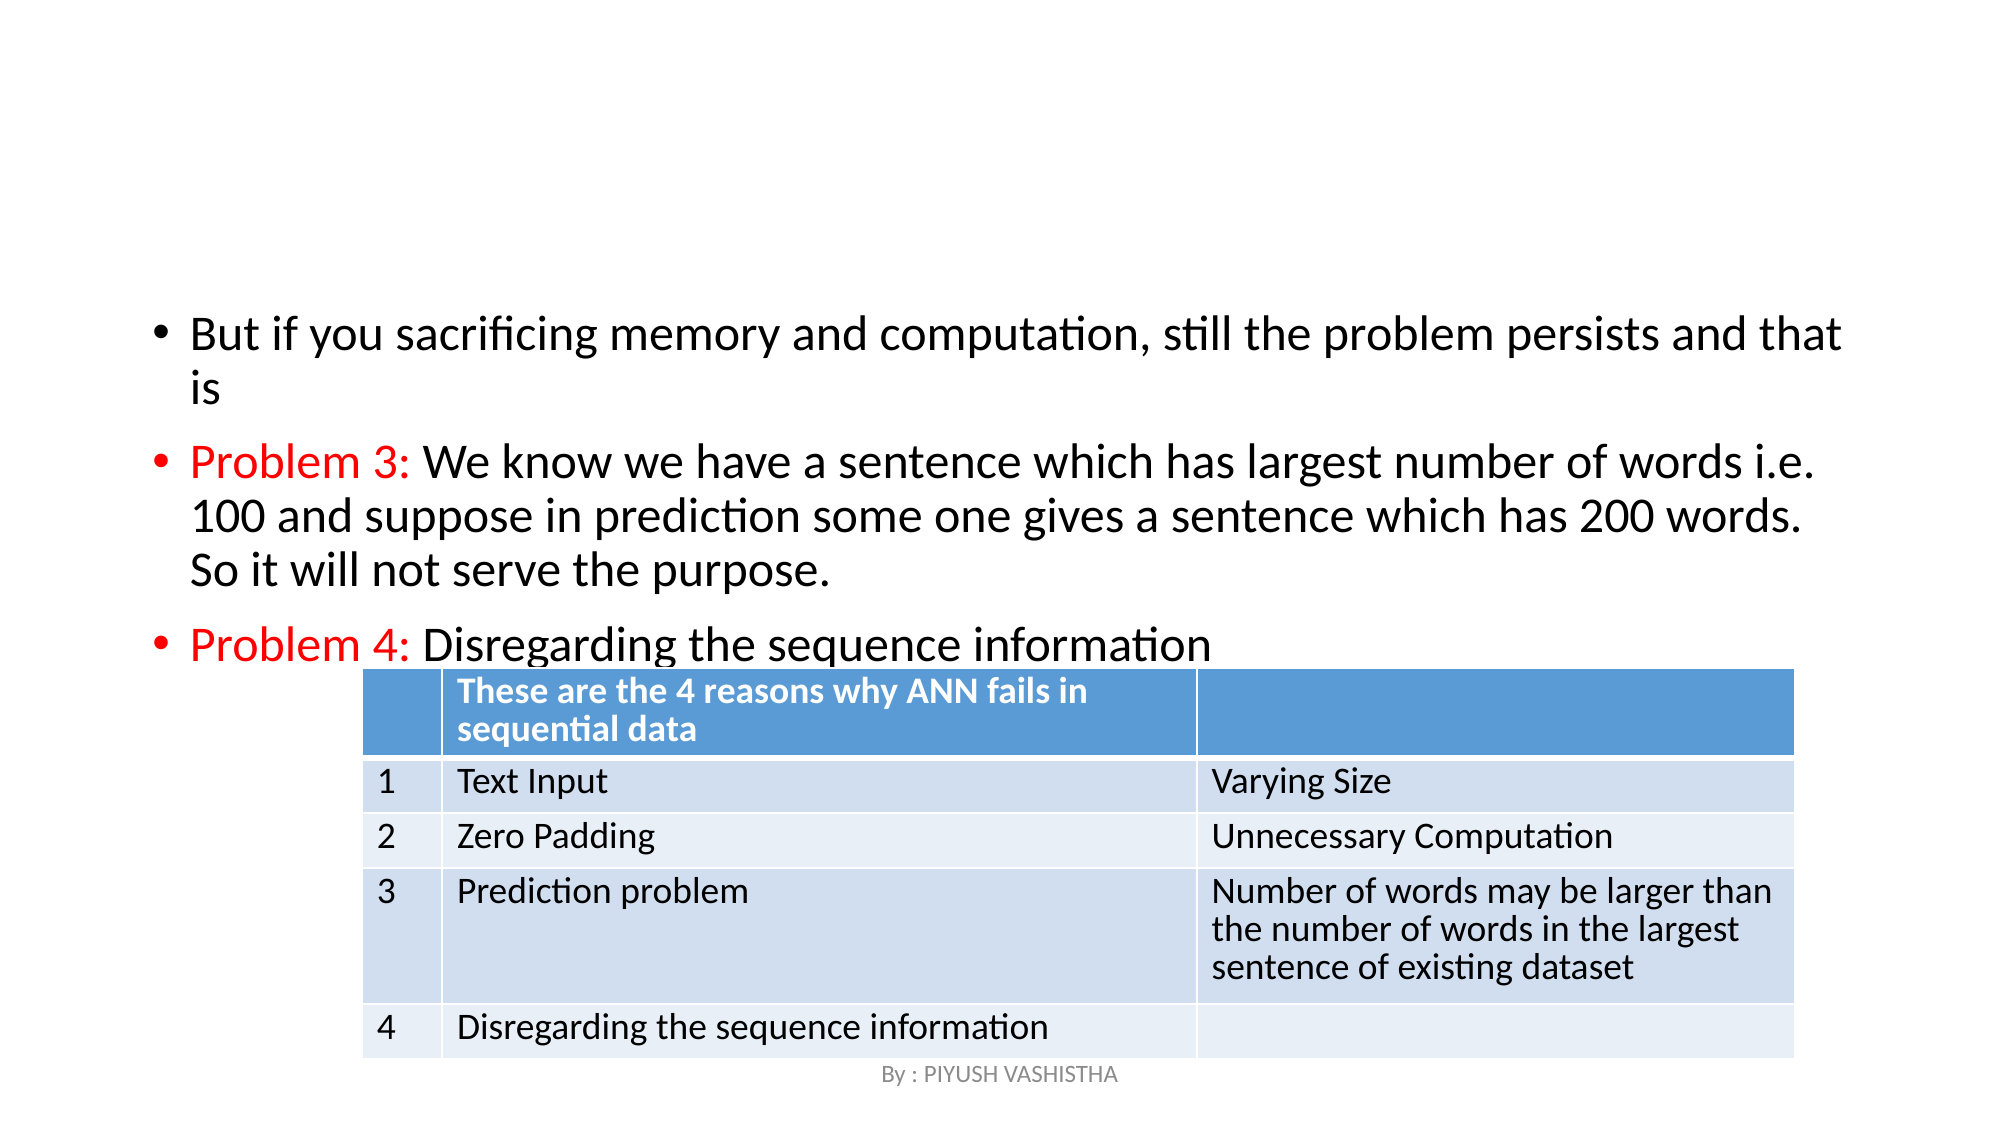

#
But if you sacrificing memory and computation, still the problem persists and that is
Problem 3: We know we have a sentence which has largest number of words i.e. 100 and suppose in prediction some one gives a sentence which has 200 words. So it will not serve the purpose.
Problem 4: Disregarding the sequence information
|  | These are the 4 reasons why ANN fails in sequential data |  |
| --- | --- | --- |
| 1 | Text Input | Varying Size |
| 2 | Zero Padding | Unnecessary Computation |
| 3 | Prediction problem | Number of words may be larger than the number of words in the largest sentence of existing dataset |
| 4 | Disregarding the sequence information |  |
By : PIYUSH VASHISTHA